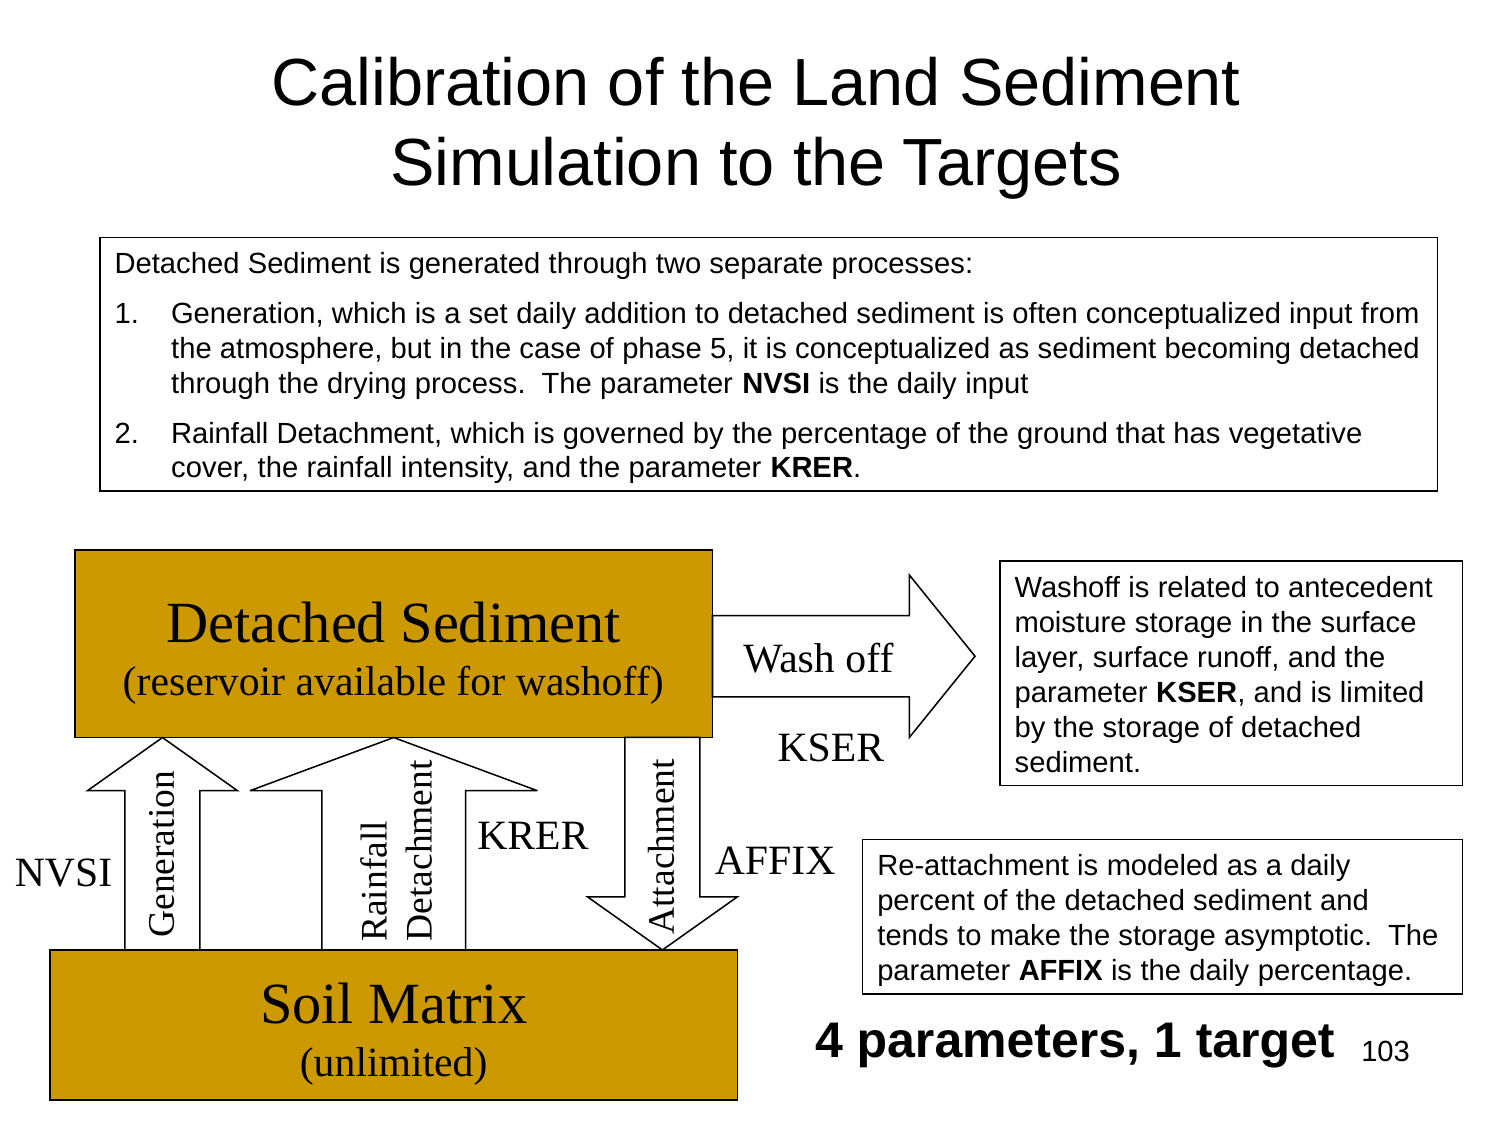

# Calibration of the Land Sediment Simulation to the Targets
Detached Sediment is generated through two separate processes:
Generation, which is a set daily addition to detached sediment is often conceptualized input from the atmosphere, but in the case of phase 5, it is conceptualized as sediment becoming detached through the drying process.  The parameter NVSI is the daily input
Rainfall Detachment, which is governed by the percentage of the ground that has vegetative cover, the rainfall intensity, and the parameter KRER.
Detached Sediment
(reservoir available for washoff)

Wash off

KSER

Rainfall
Detachment
KRER
Attachment
Generation
AFFIX
NVSI
Soil Matrix
(unlimited)
Washoff is related to antecedent moisture storage in the surface layer, surface runoff, and the parameter KSER, and is limited by the storage of detached sediment.
Re-attachment is modeled as a daily percent of the detached sediment and tends to make the storage asymptotic.  The parameter AFFIX is the daily percentage.
4 parameters, 1 target
103